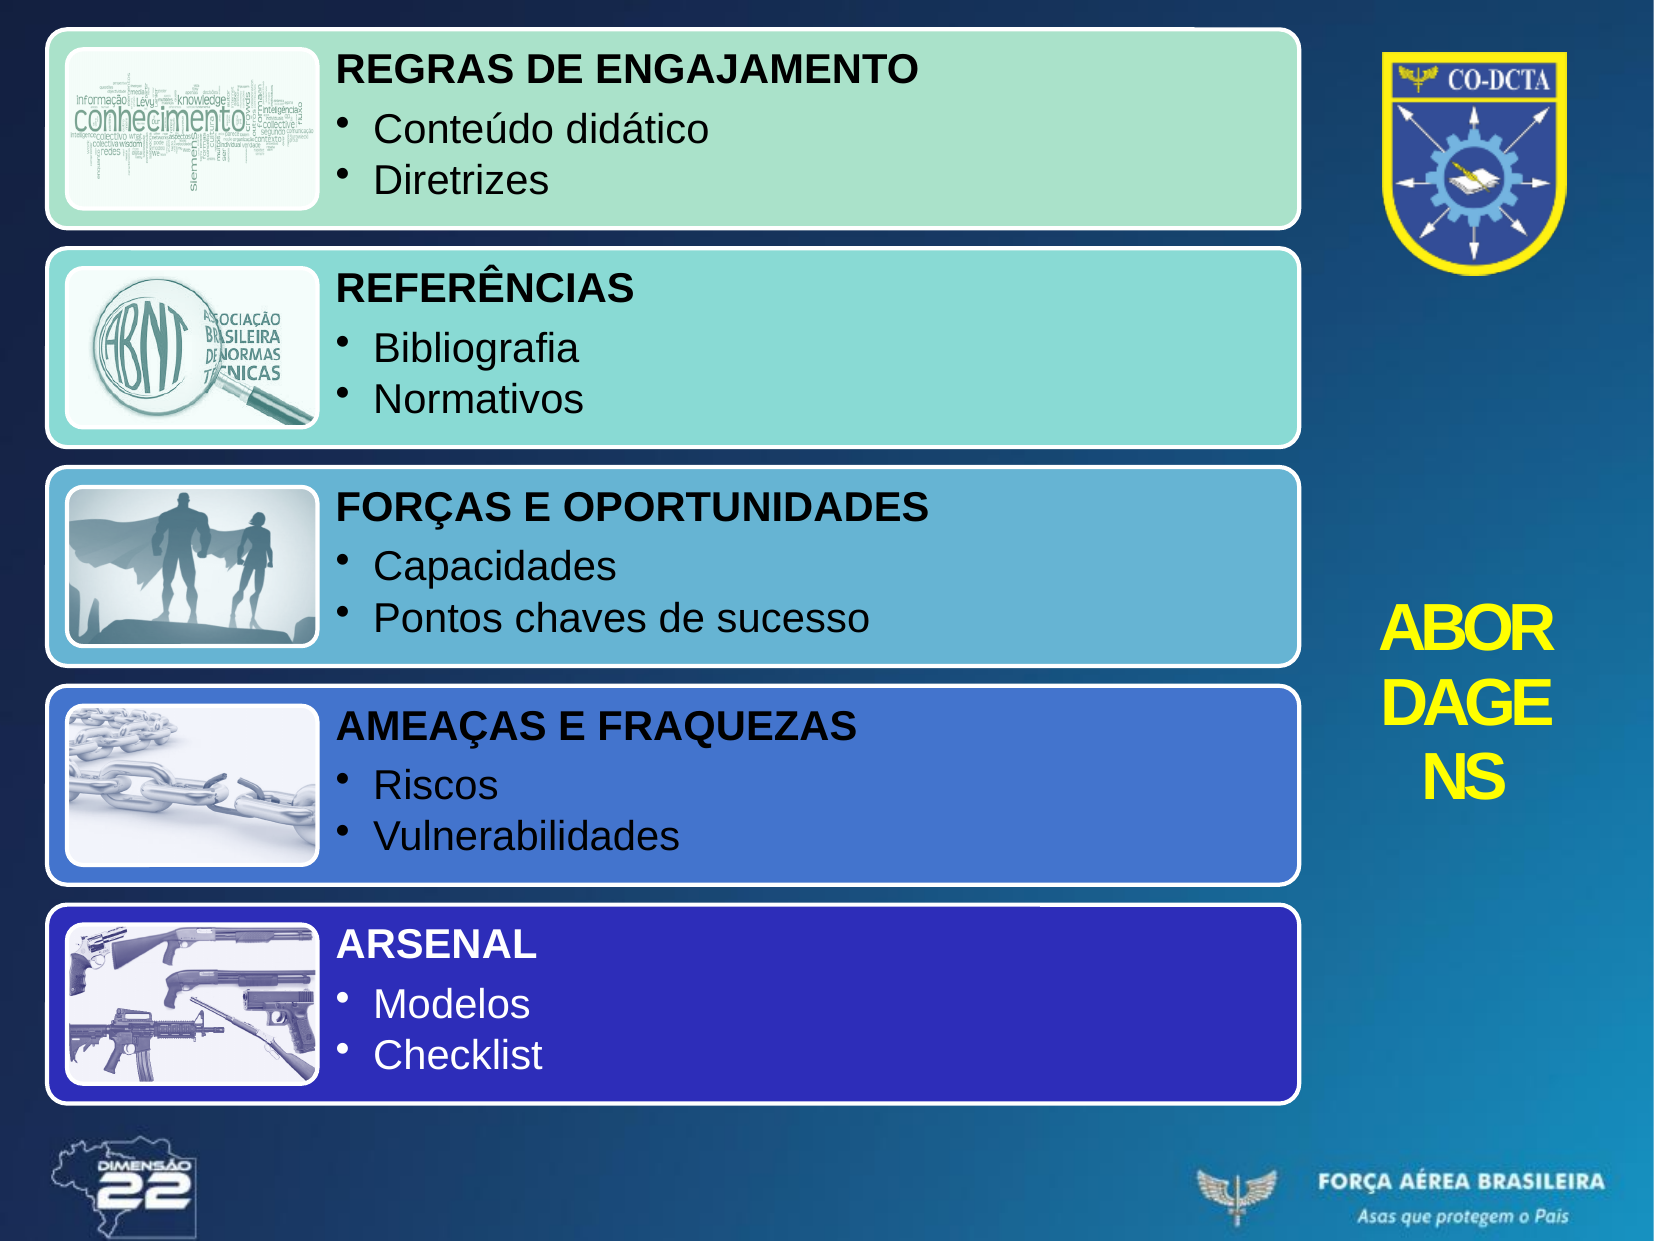

REGRAS DE ENGAJAMENTO
Conteúdo didático
Diretrizes
REFERÊNCIAS
Bibliografia
Normativos
FORÇAS E OPORTUNIDADES
Capacidades
Pontos chaves de sucesso
AMEAÇAS E FRAQUEZAS
Riscos
Vulnerabilidades
ARSENAL
Modelos
Checklist
ABORDAGENS